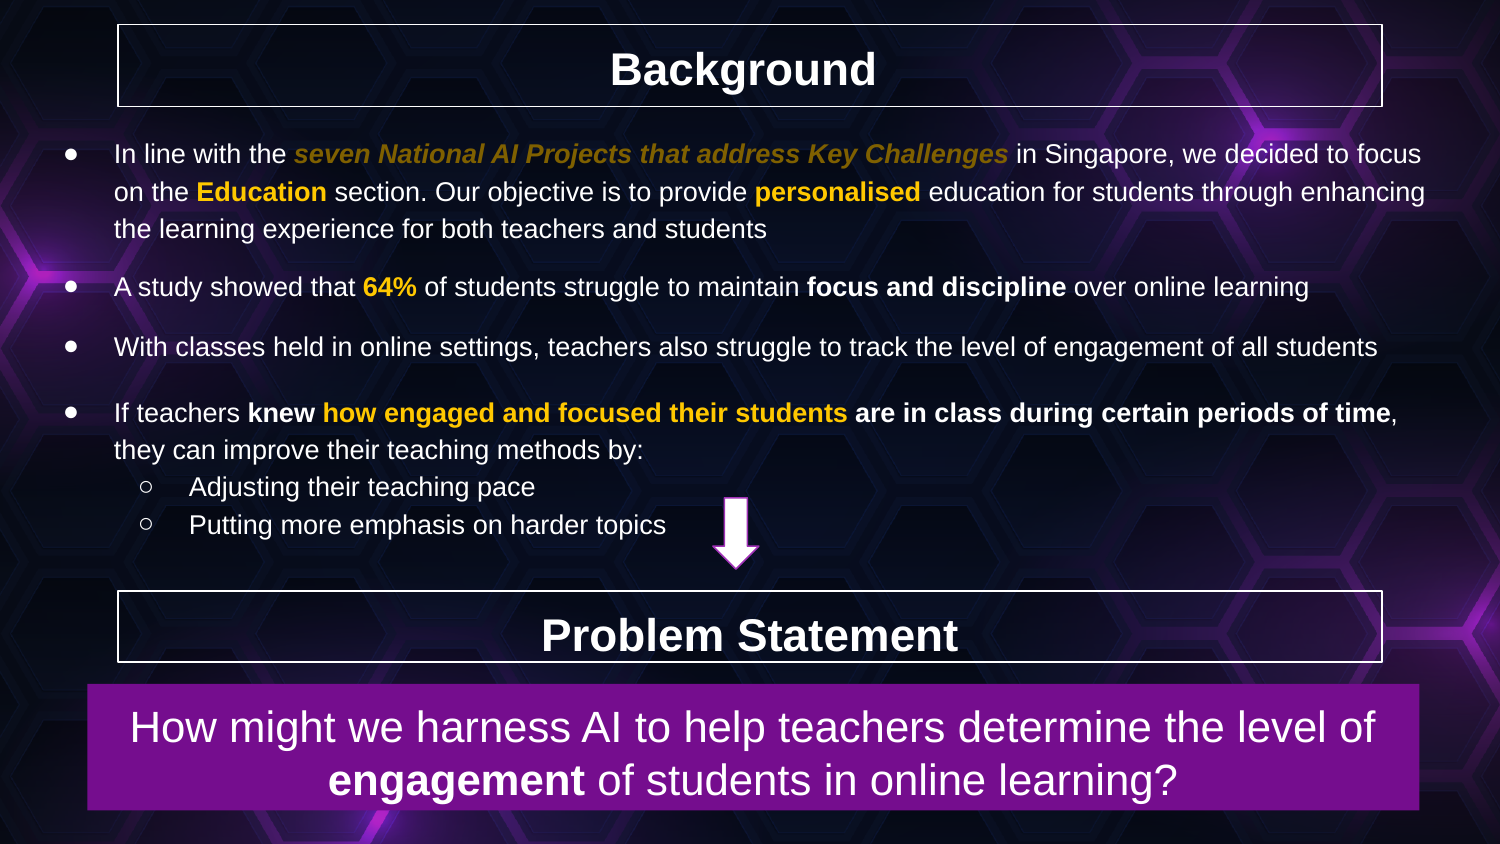

# Background
In line with the seven National AI Projects that address Key Challenges in Singapore, we decided to focus on the Education section. Our objective is to provide personalised education for students through enhancing the learning experience for both teachers and students
A study showed that 64% of students struggle to maintain focus and discipline over online learning
With classes held in online settings, teachers also struggle to track the level of engagement of all students
If teachers knew how engaged and focused their students are in class during certain periods of time, they can improve their teaching methods by:
Adjusting their teaching pace
Putting more emphasis on harder topics

Problem Statement
How might we harness AI to help teachers determine the level of engagement of students in online learning?